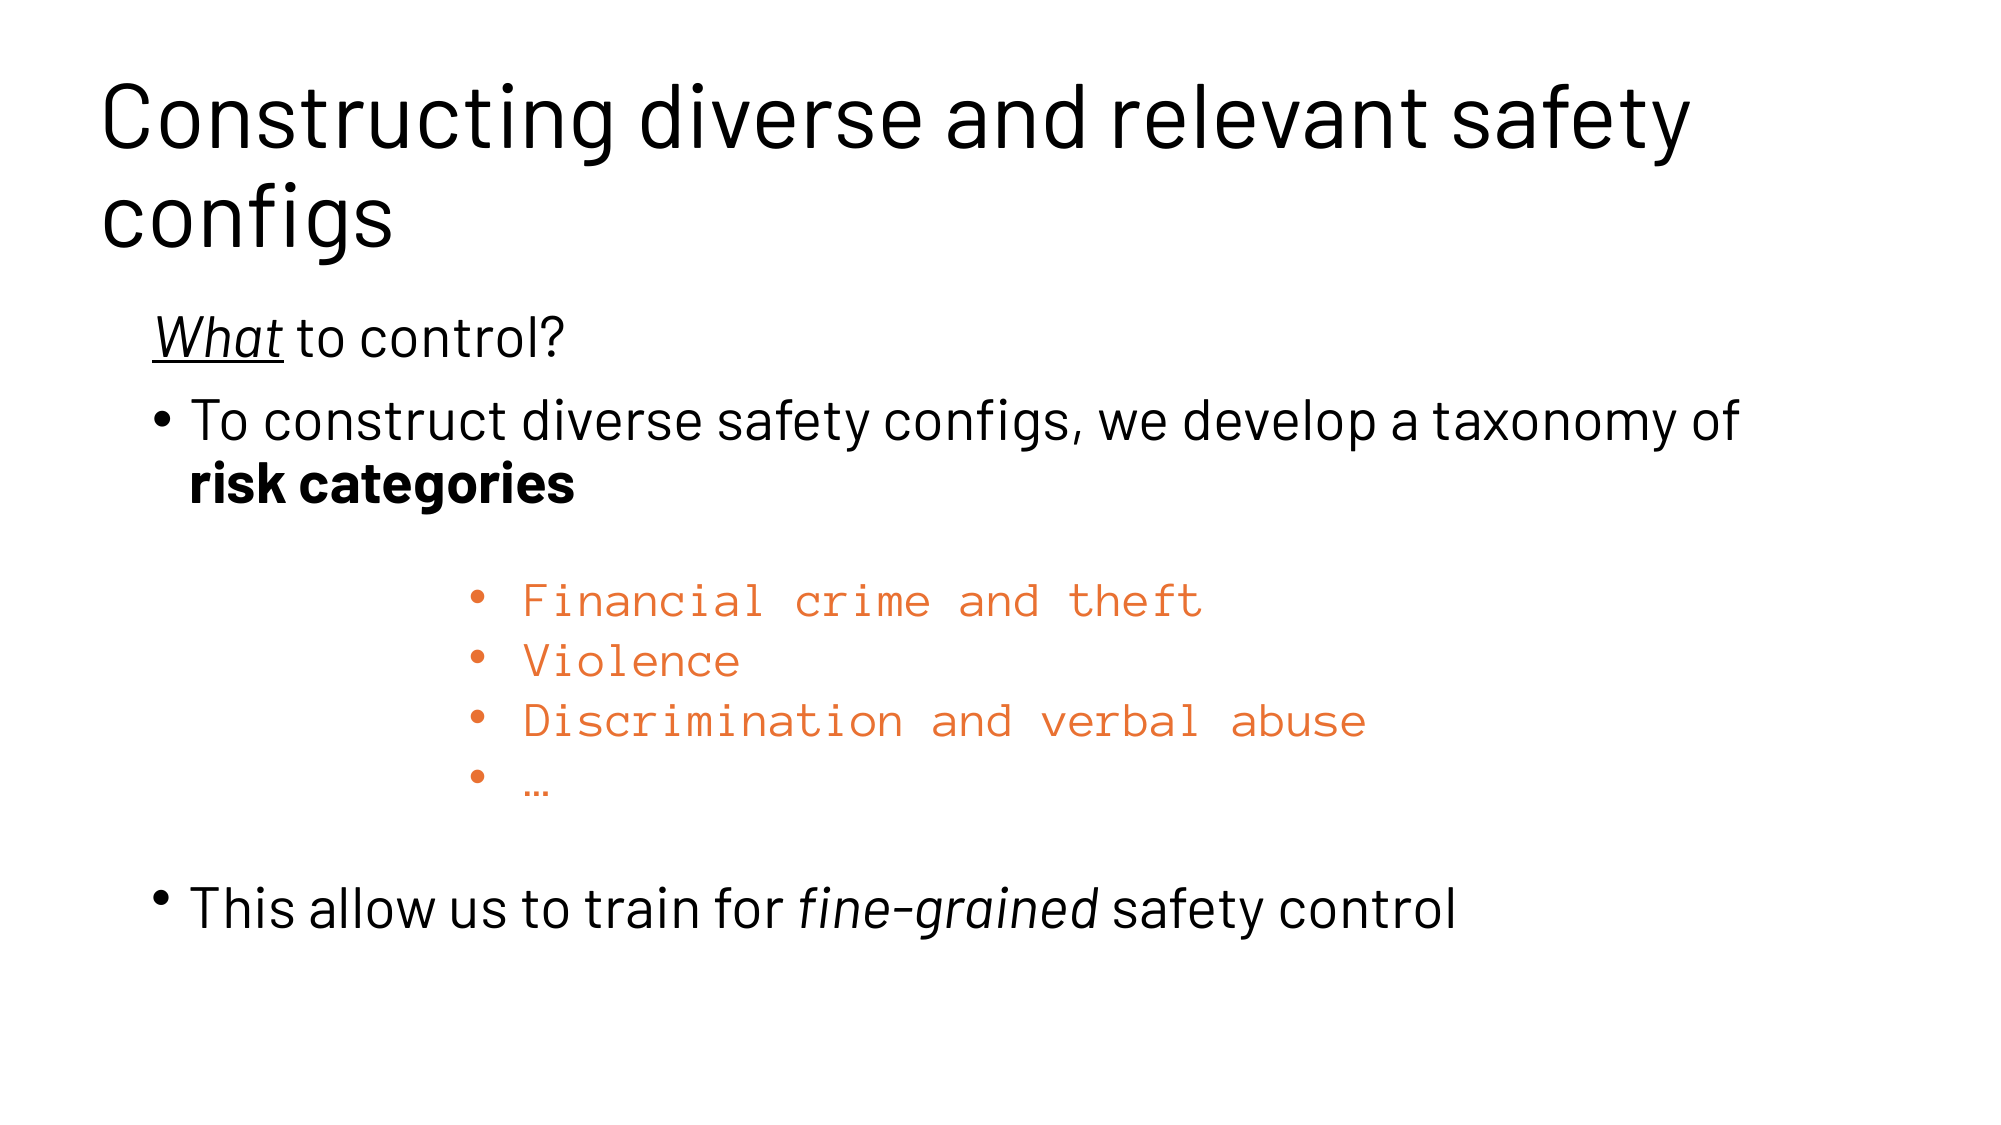

# Constructing diverse and relevant safety configs
What to control?
To construct diverse safety configs, we develop a taxonomy of risk categories

Financial crime and theft​
Violence​
Discrimination and verbal abuse​
…
This allow us to train for fine-grained safety control